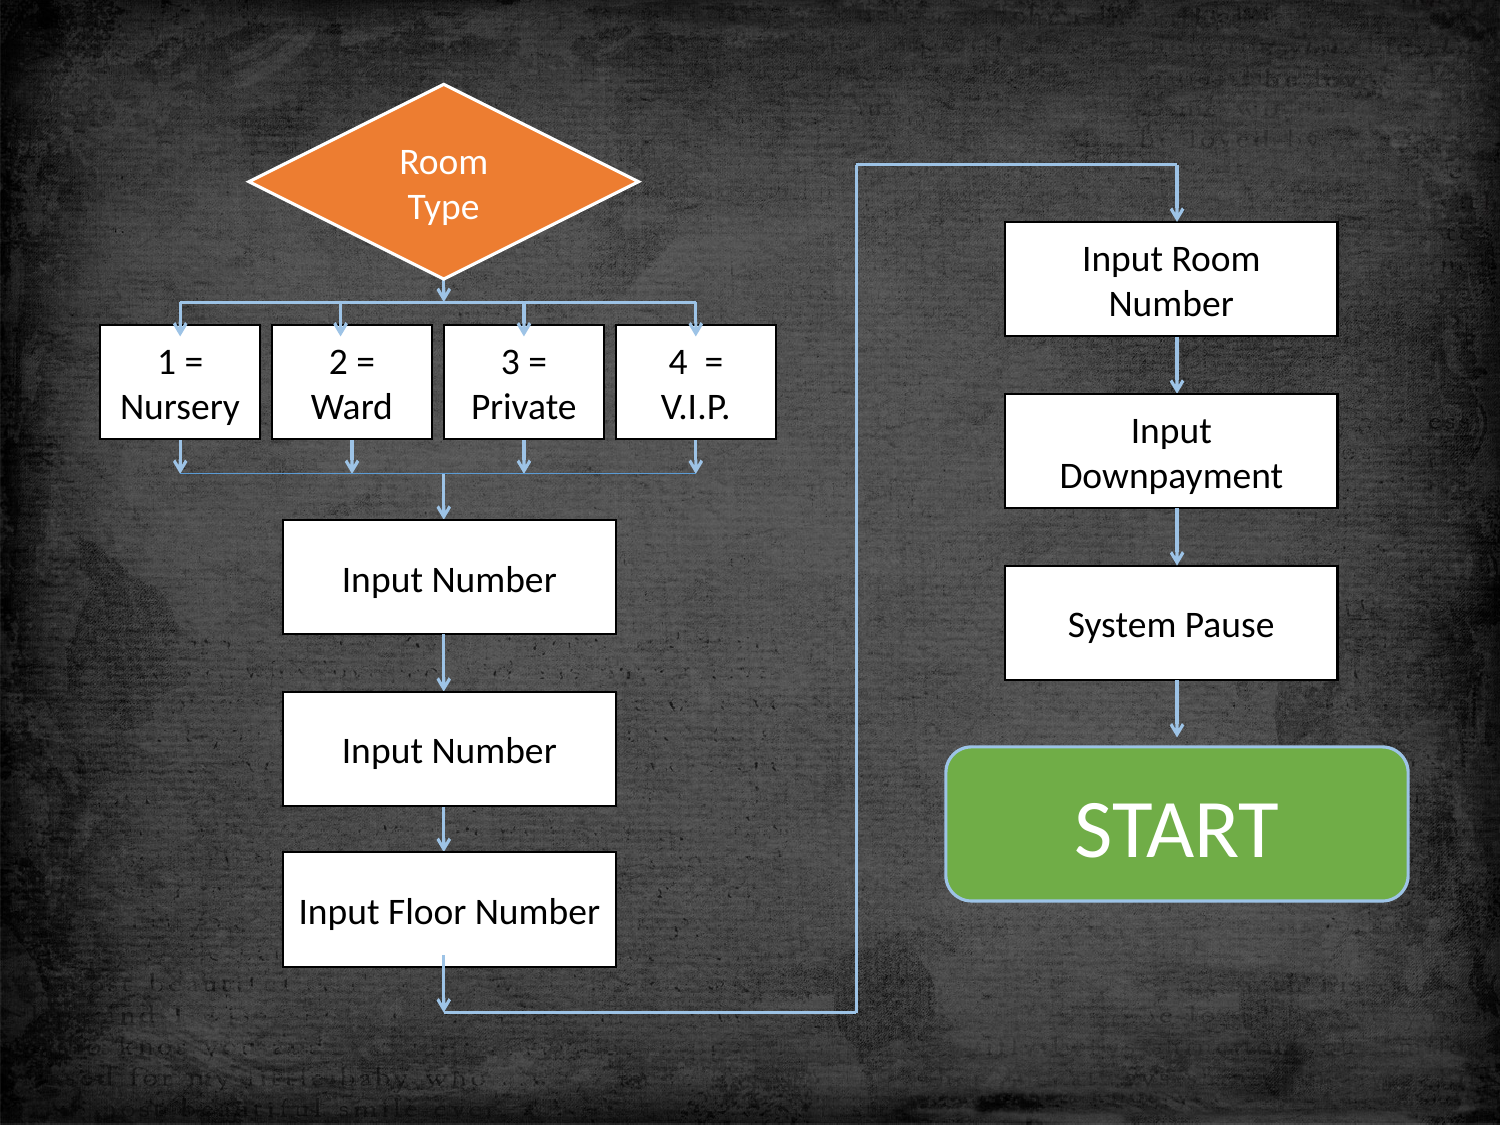

Room Type
Input Room Number
1 = Nursery
2 = Ward
3 = Private
4  = V.I.P.
Input Downpayment
Input Number
System Pause
Input Number
Input Floor Number
START